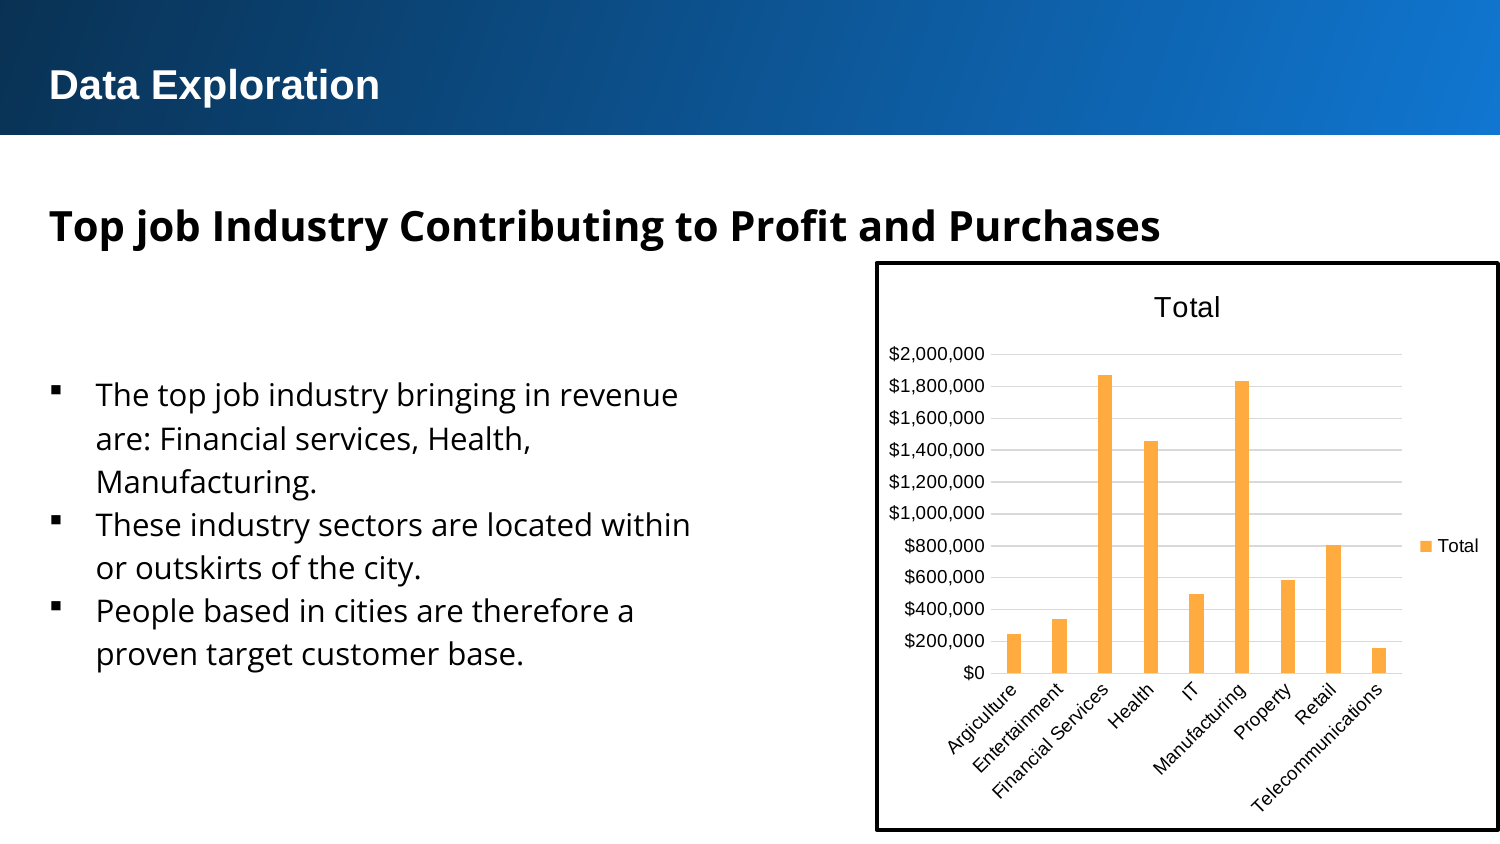

Data Exploration
Top job Industry Contributing to Profit and Purchases

### Chart:

| Category | Total |
|---|---|
| Argiculture | 248537.76999999967 |
| Entertainment | 342913.06999999954 |
| Financial Services | 1870856.1000000054 |
| Health | 1456378.0300000026 |
| IT | 498881.89999999973 |
| Manufacturing | 1830778.4000000078 |
| Property | 583951.5099999997 |
| Retail | 805905.6200000001 |
| Telecommunications | 161152.34000000005 |
The top job industry bringing in revenue are: Financial services, Health, Manufacturing.
These industry sectors are located within or outskirts of the city.
People based in cities are therefore a proven target customer base.